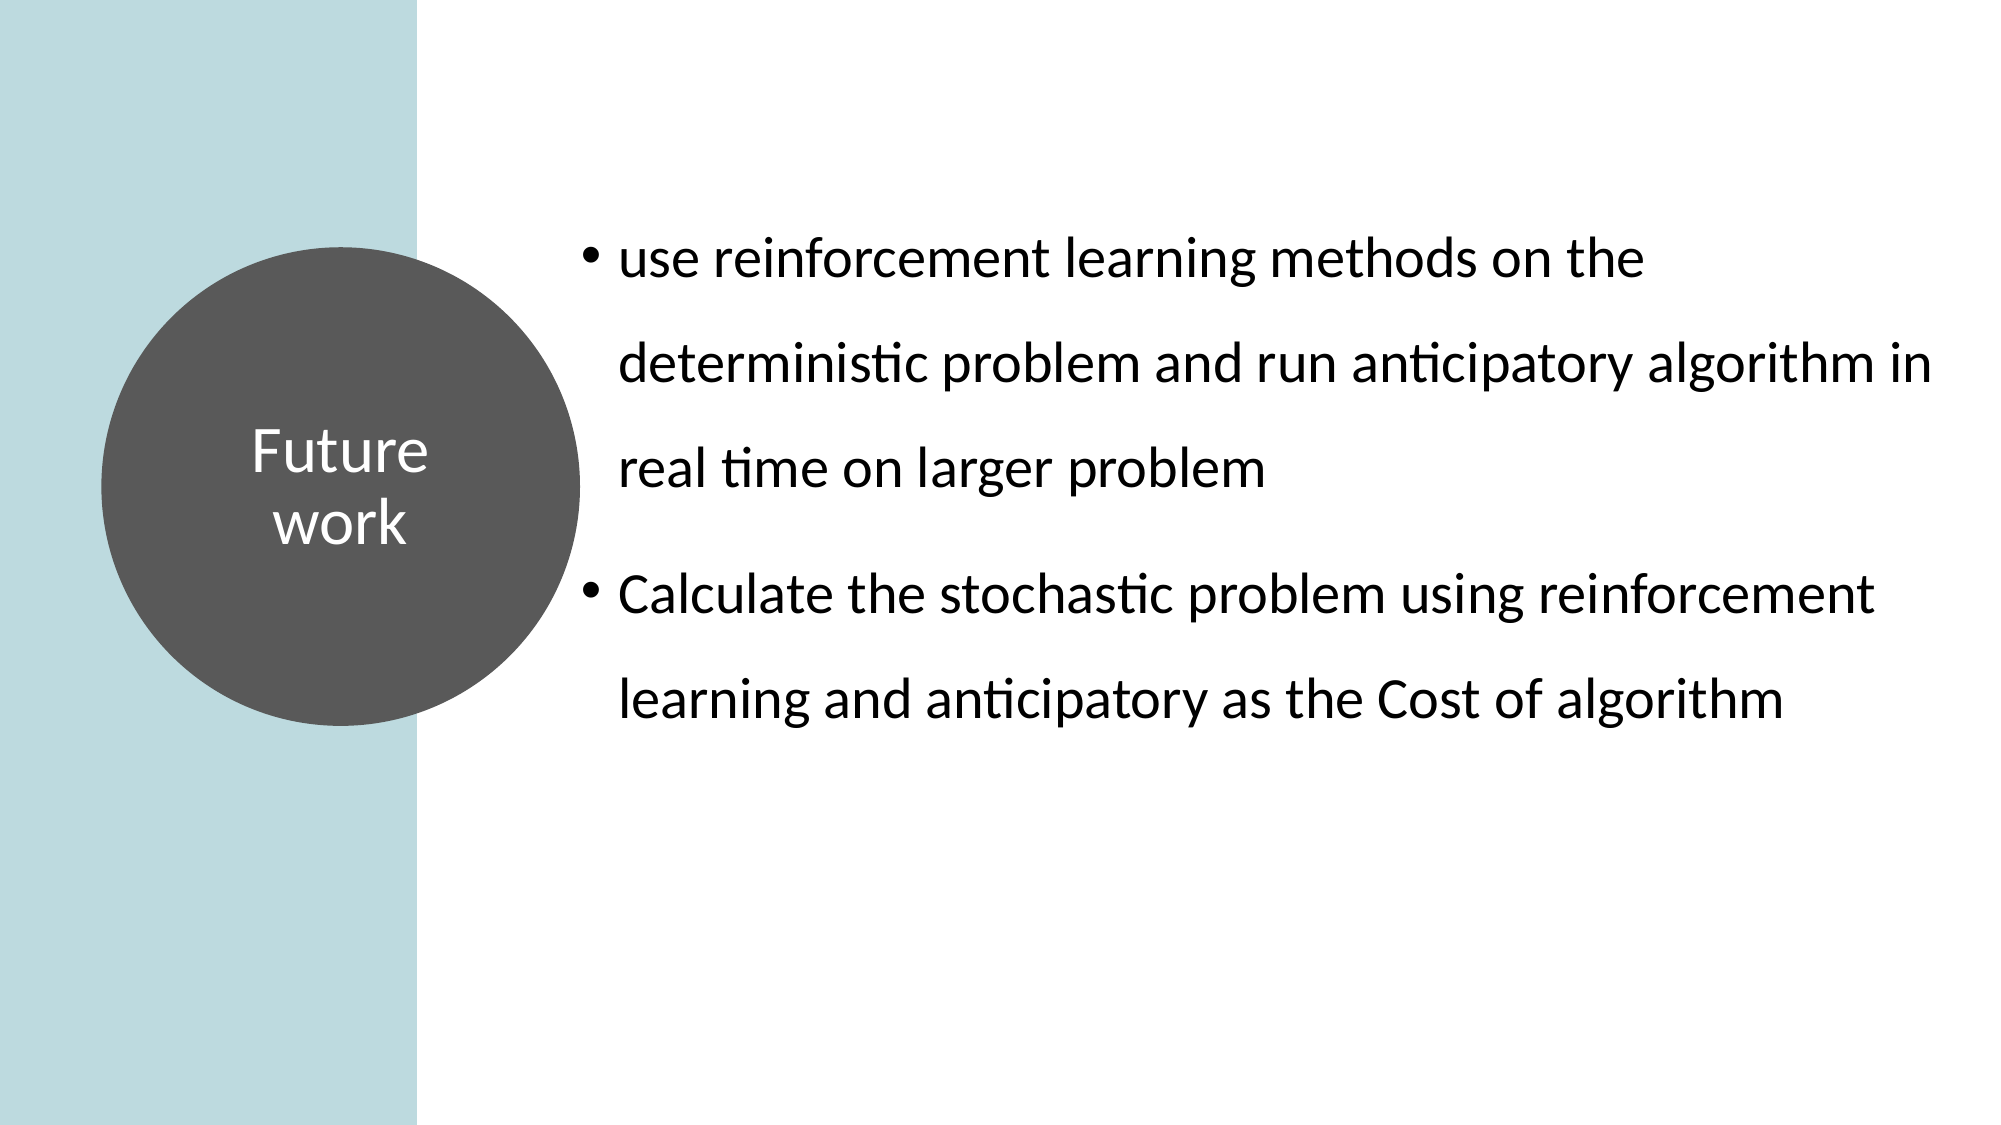

use reinforcement learning methods on the deterministic problem and run anticipatory algorithm in real time on larger problem
Calculate the stochastic problem using reinforcement learning and anticipatory as the Cost of algorithm
Future work